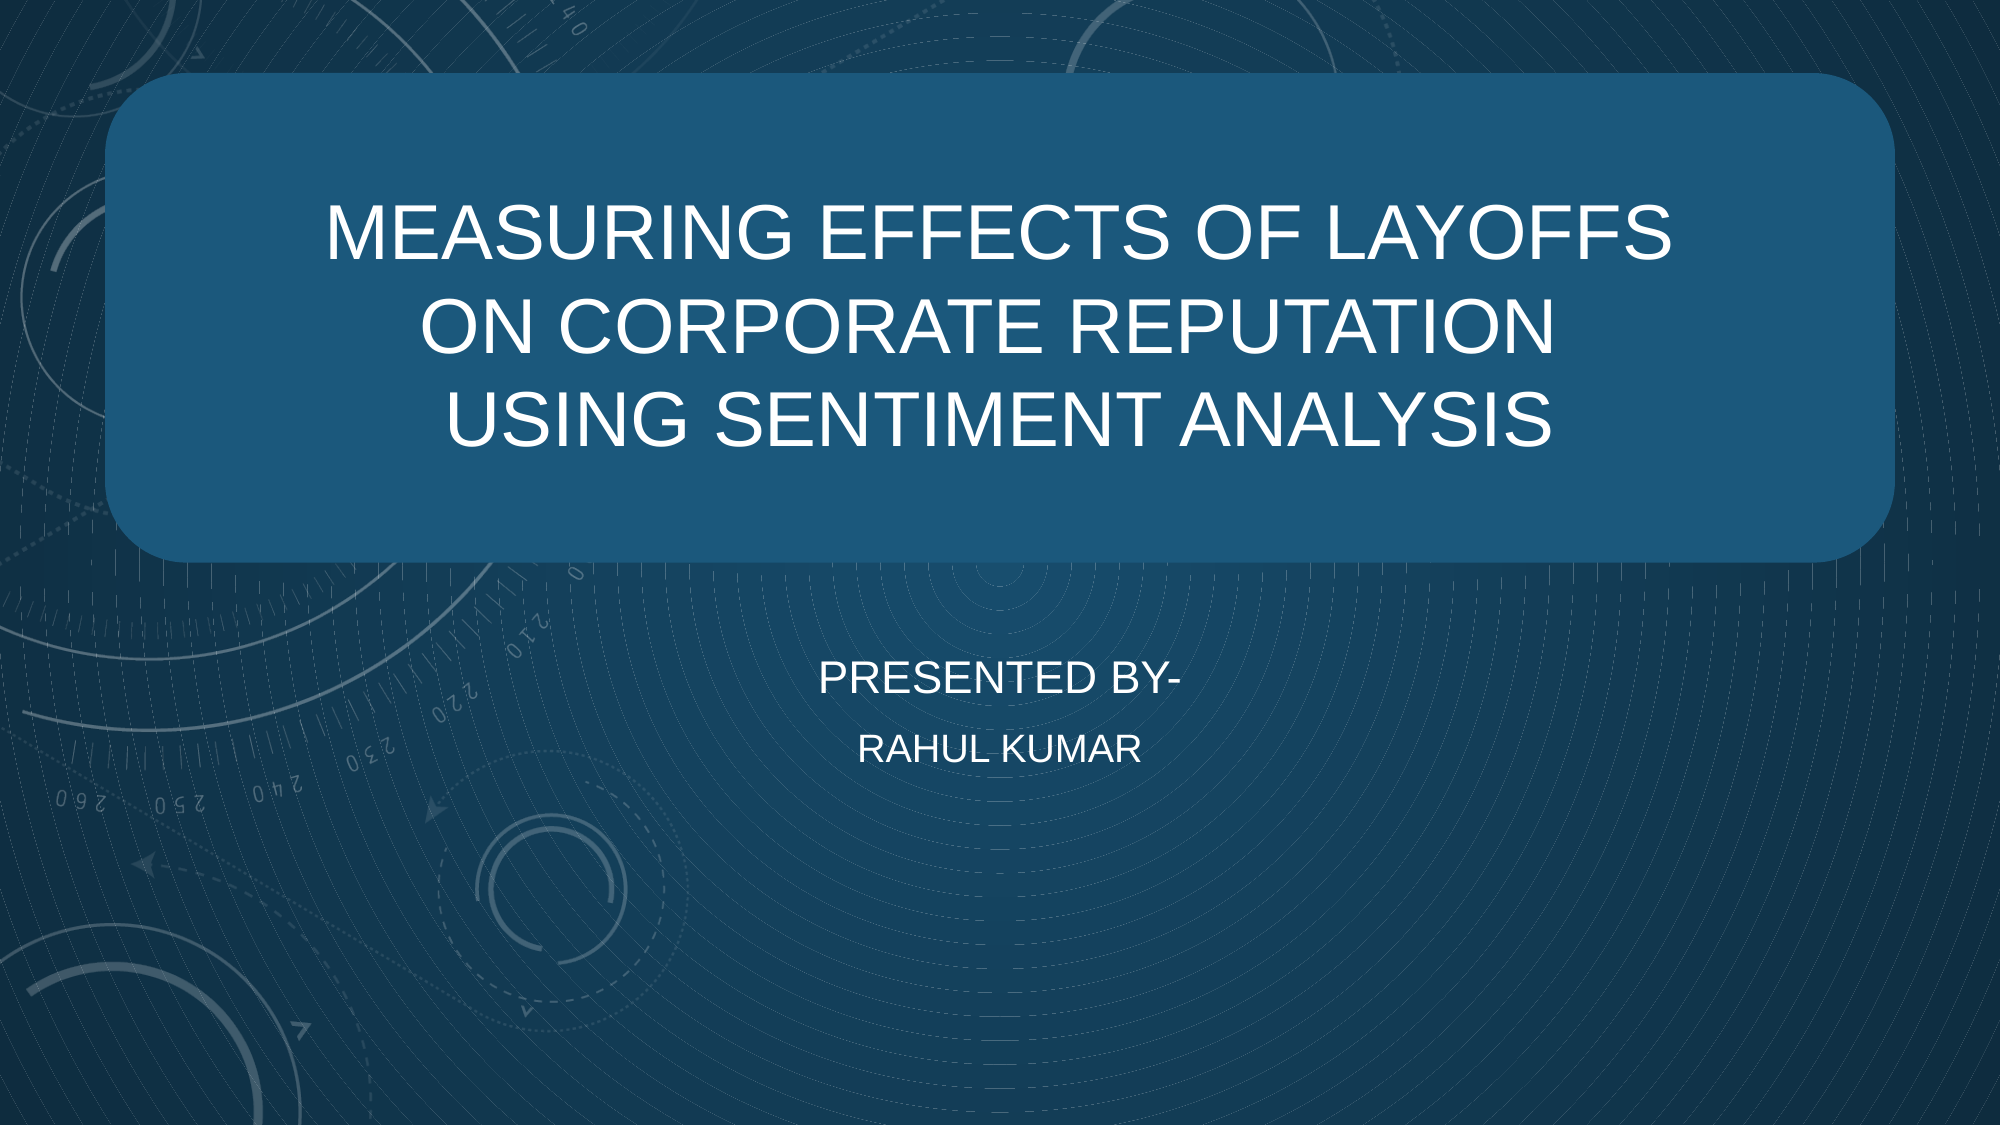

Measuring Effects of layoffs
on corporate reputation
using sentiment analysis
Presented By-
Rahul Kumar